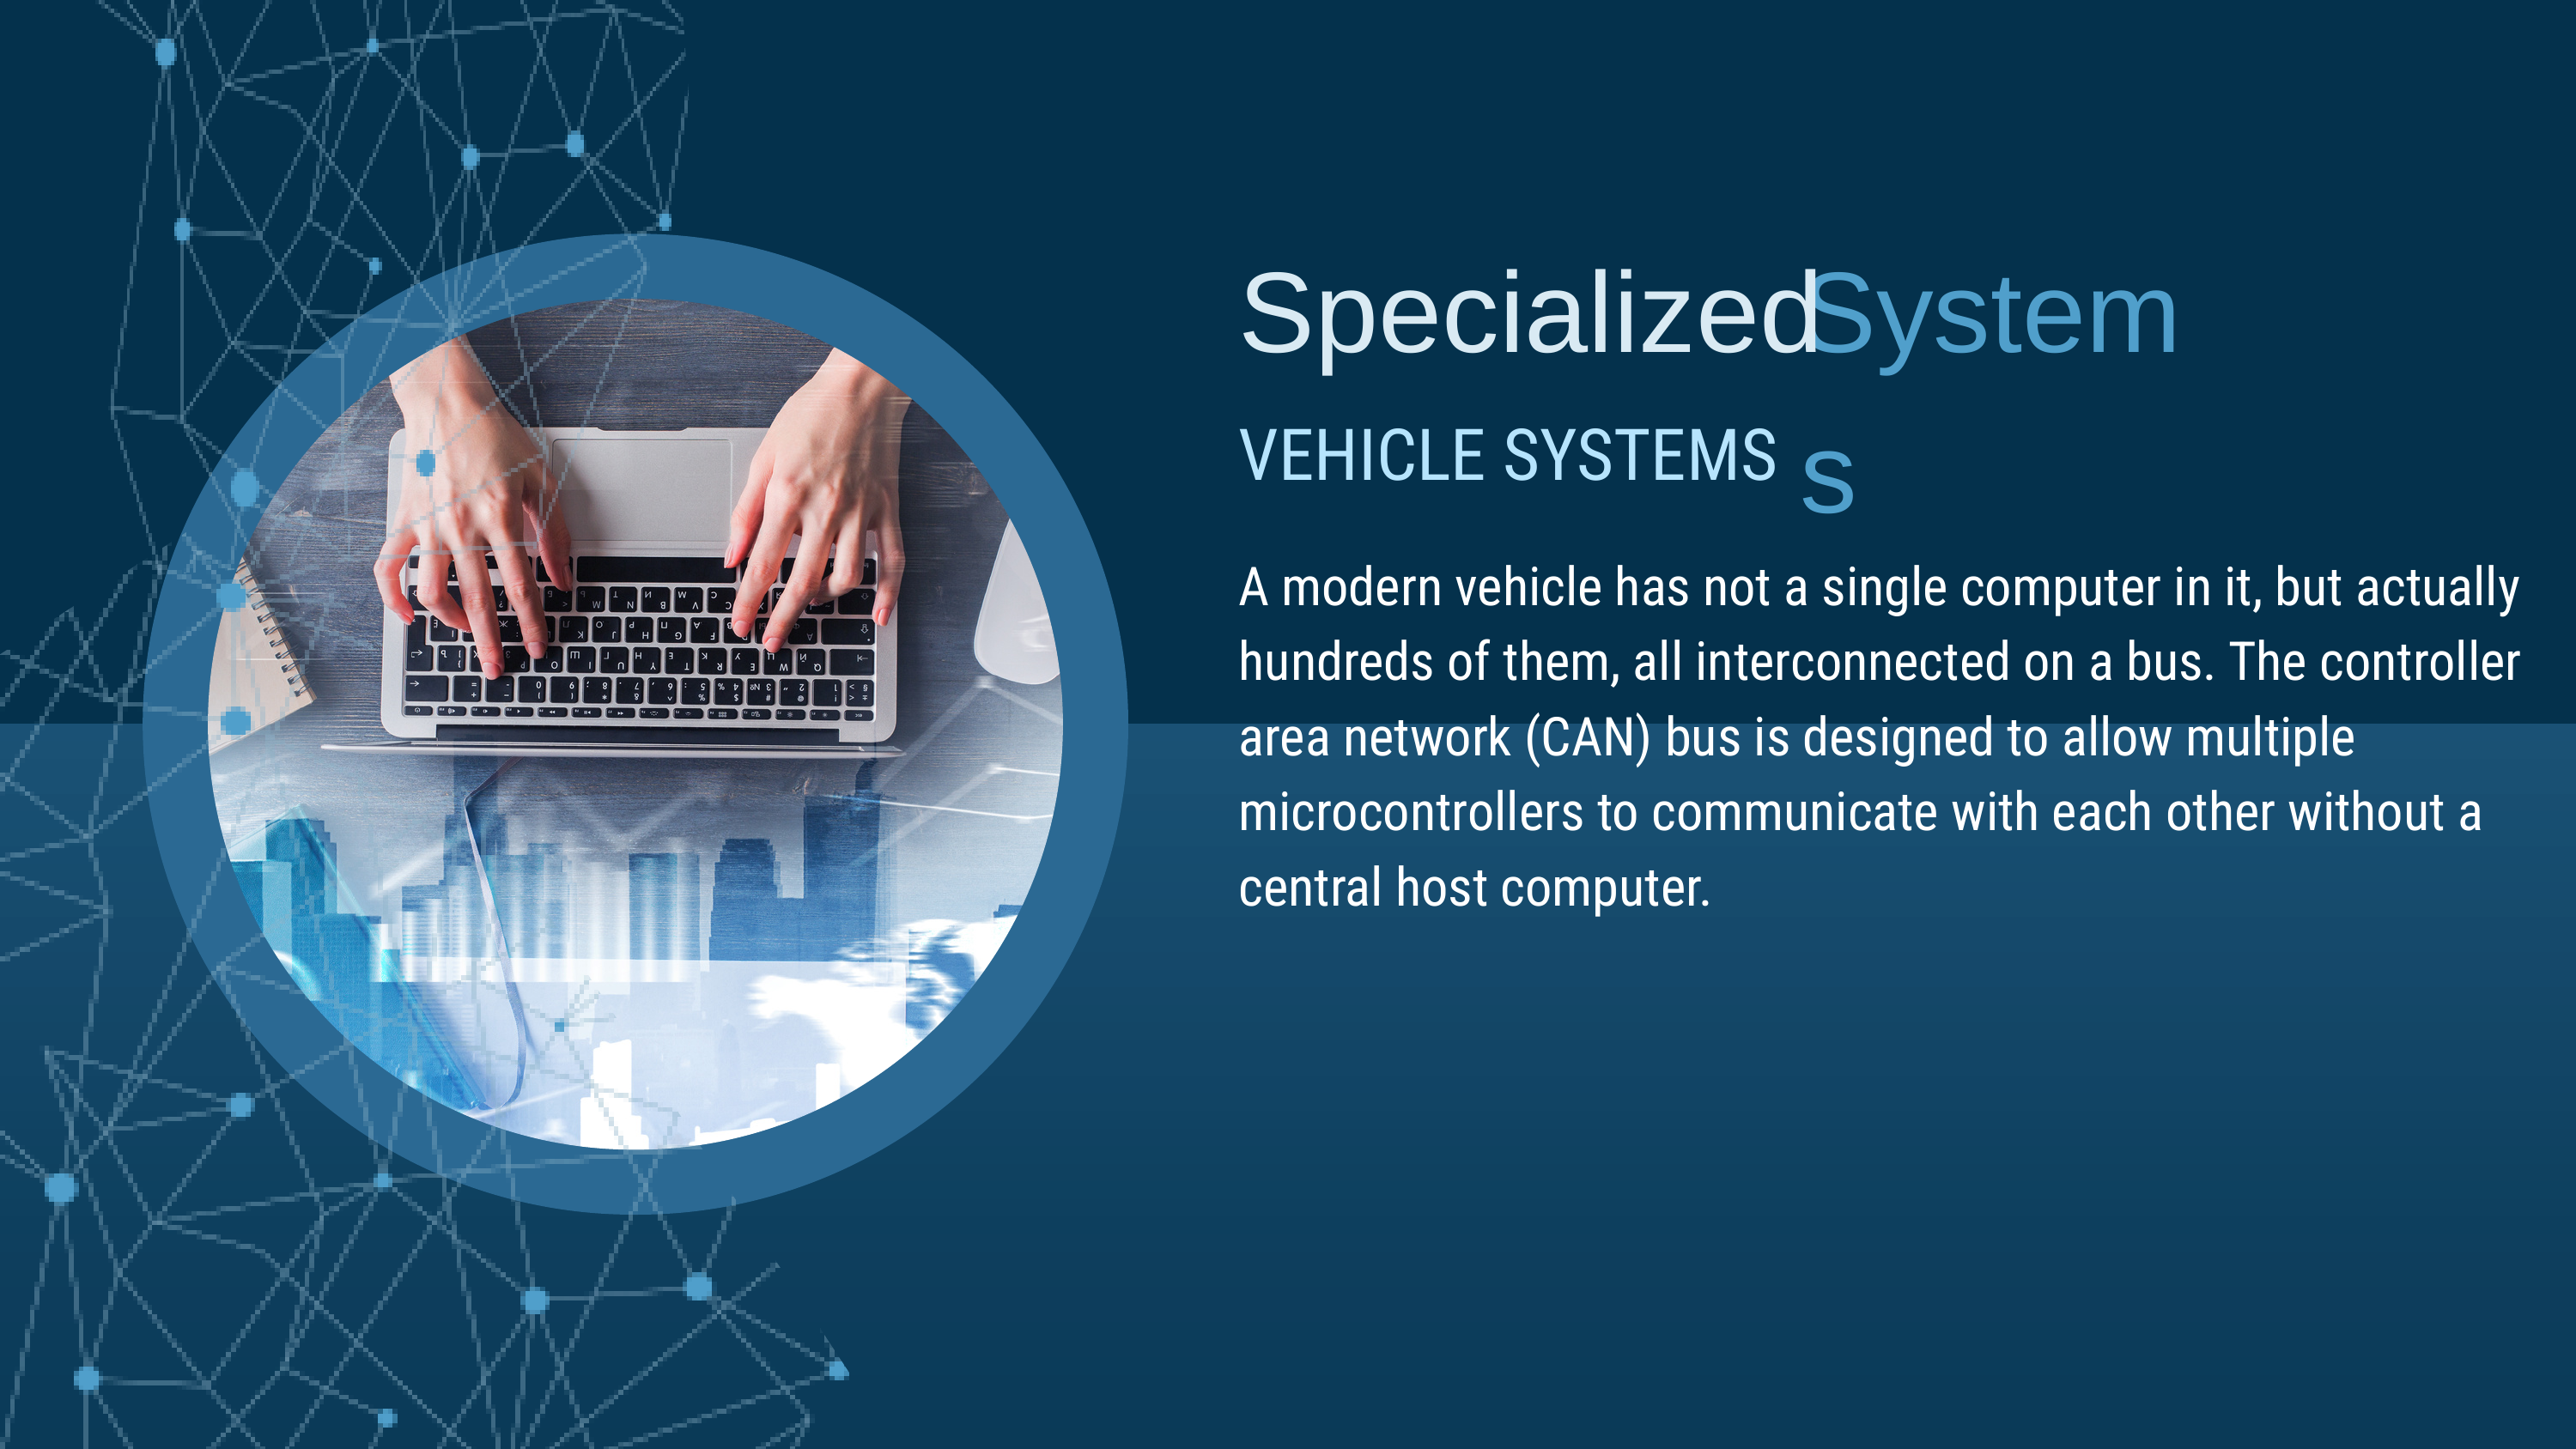

Specialized
Systems

VEHICLE SYSTEMS
A modern vehicle has not a single computer in it, but actually hundreds of them, all interconnected on a bus. The controller area network (CAN) bus is designed to allow multiple microcontrollers to communicate with each other without a central host computer.